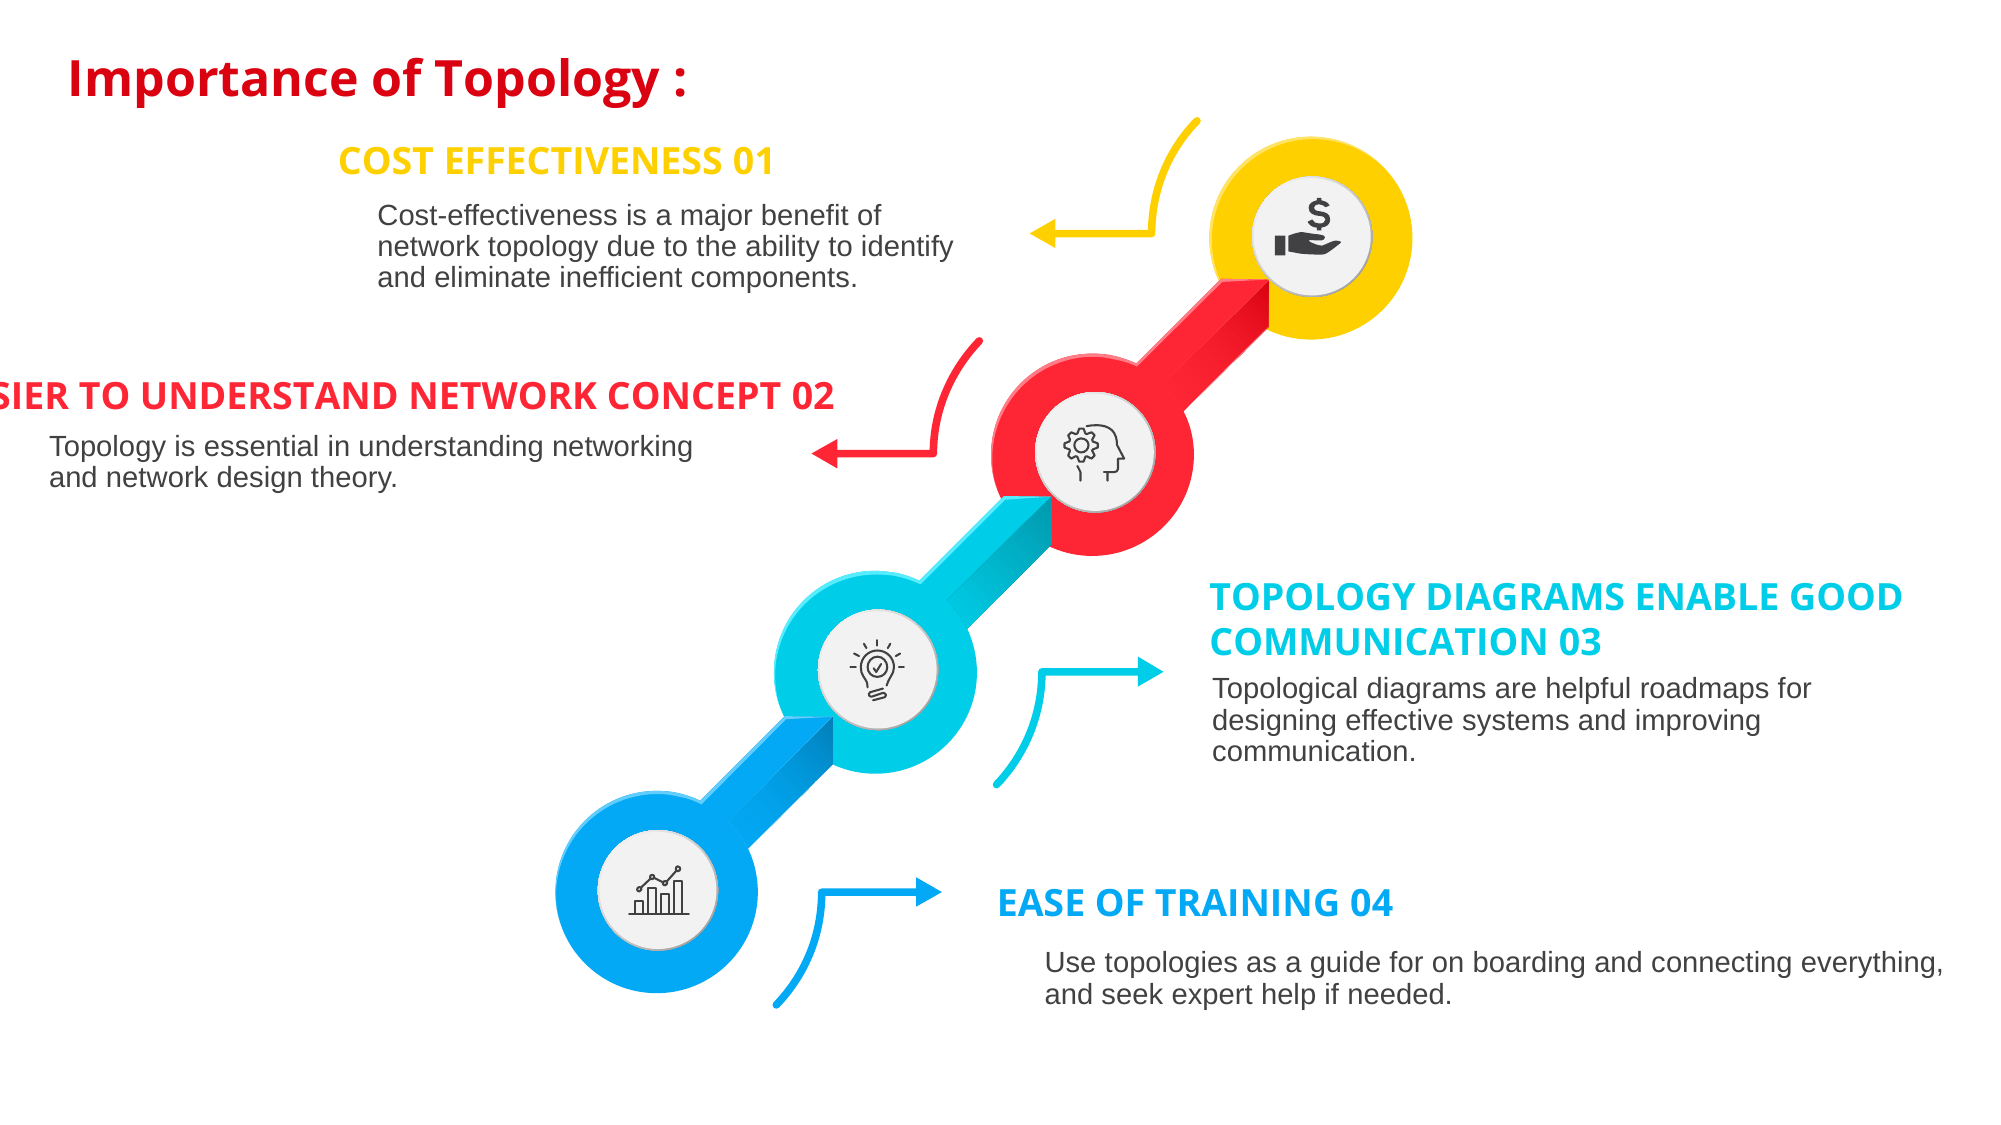

Importance of Topology :

COST EFFECTIVENESS 01

Cost-effectiveness is a major benefit of network topology due to the ability to identify and eliminate inefficient components.

EASIER TO UNDERSTAND NETWORK CONCEPT 02

Topology is essential in understanding networking and network design theory.

TOPOLOGY DIAGRAMS ENABLE GOOD COMMUNICATION 03

Topological diagrams are helpful roadmaps for designing effective systems and improving communication.

EASE OF TRAINING 04
Use topologies as a guide for on boarding and connecting everything, and seek expert help if needed.